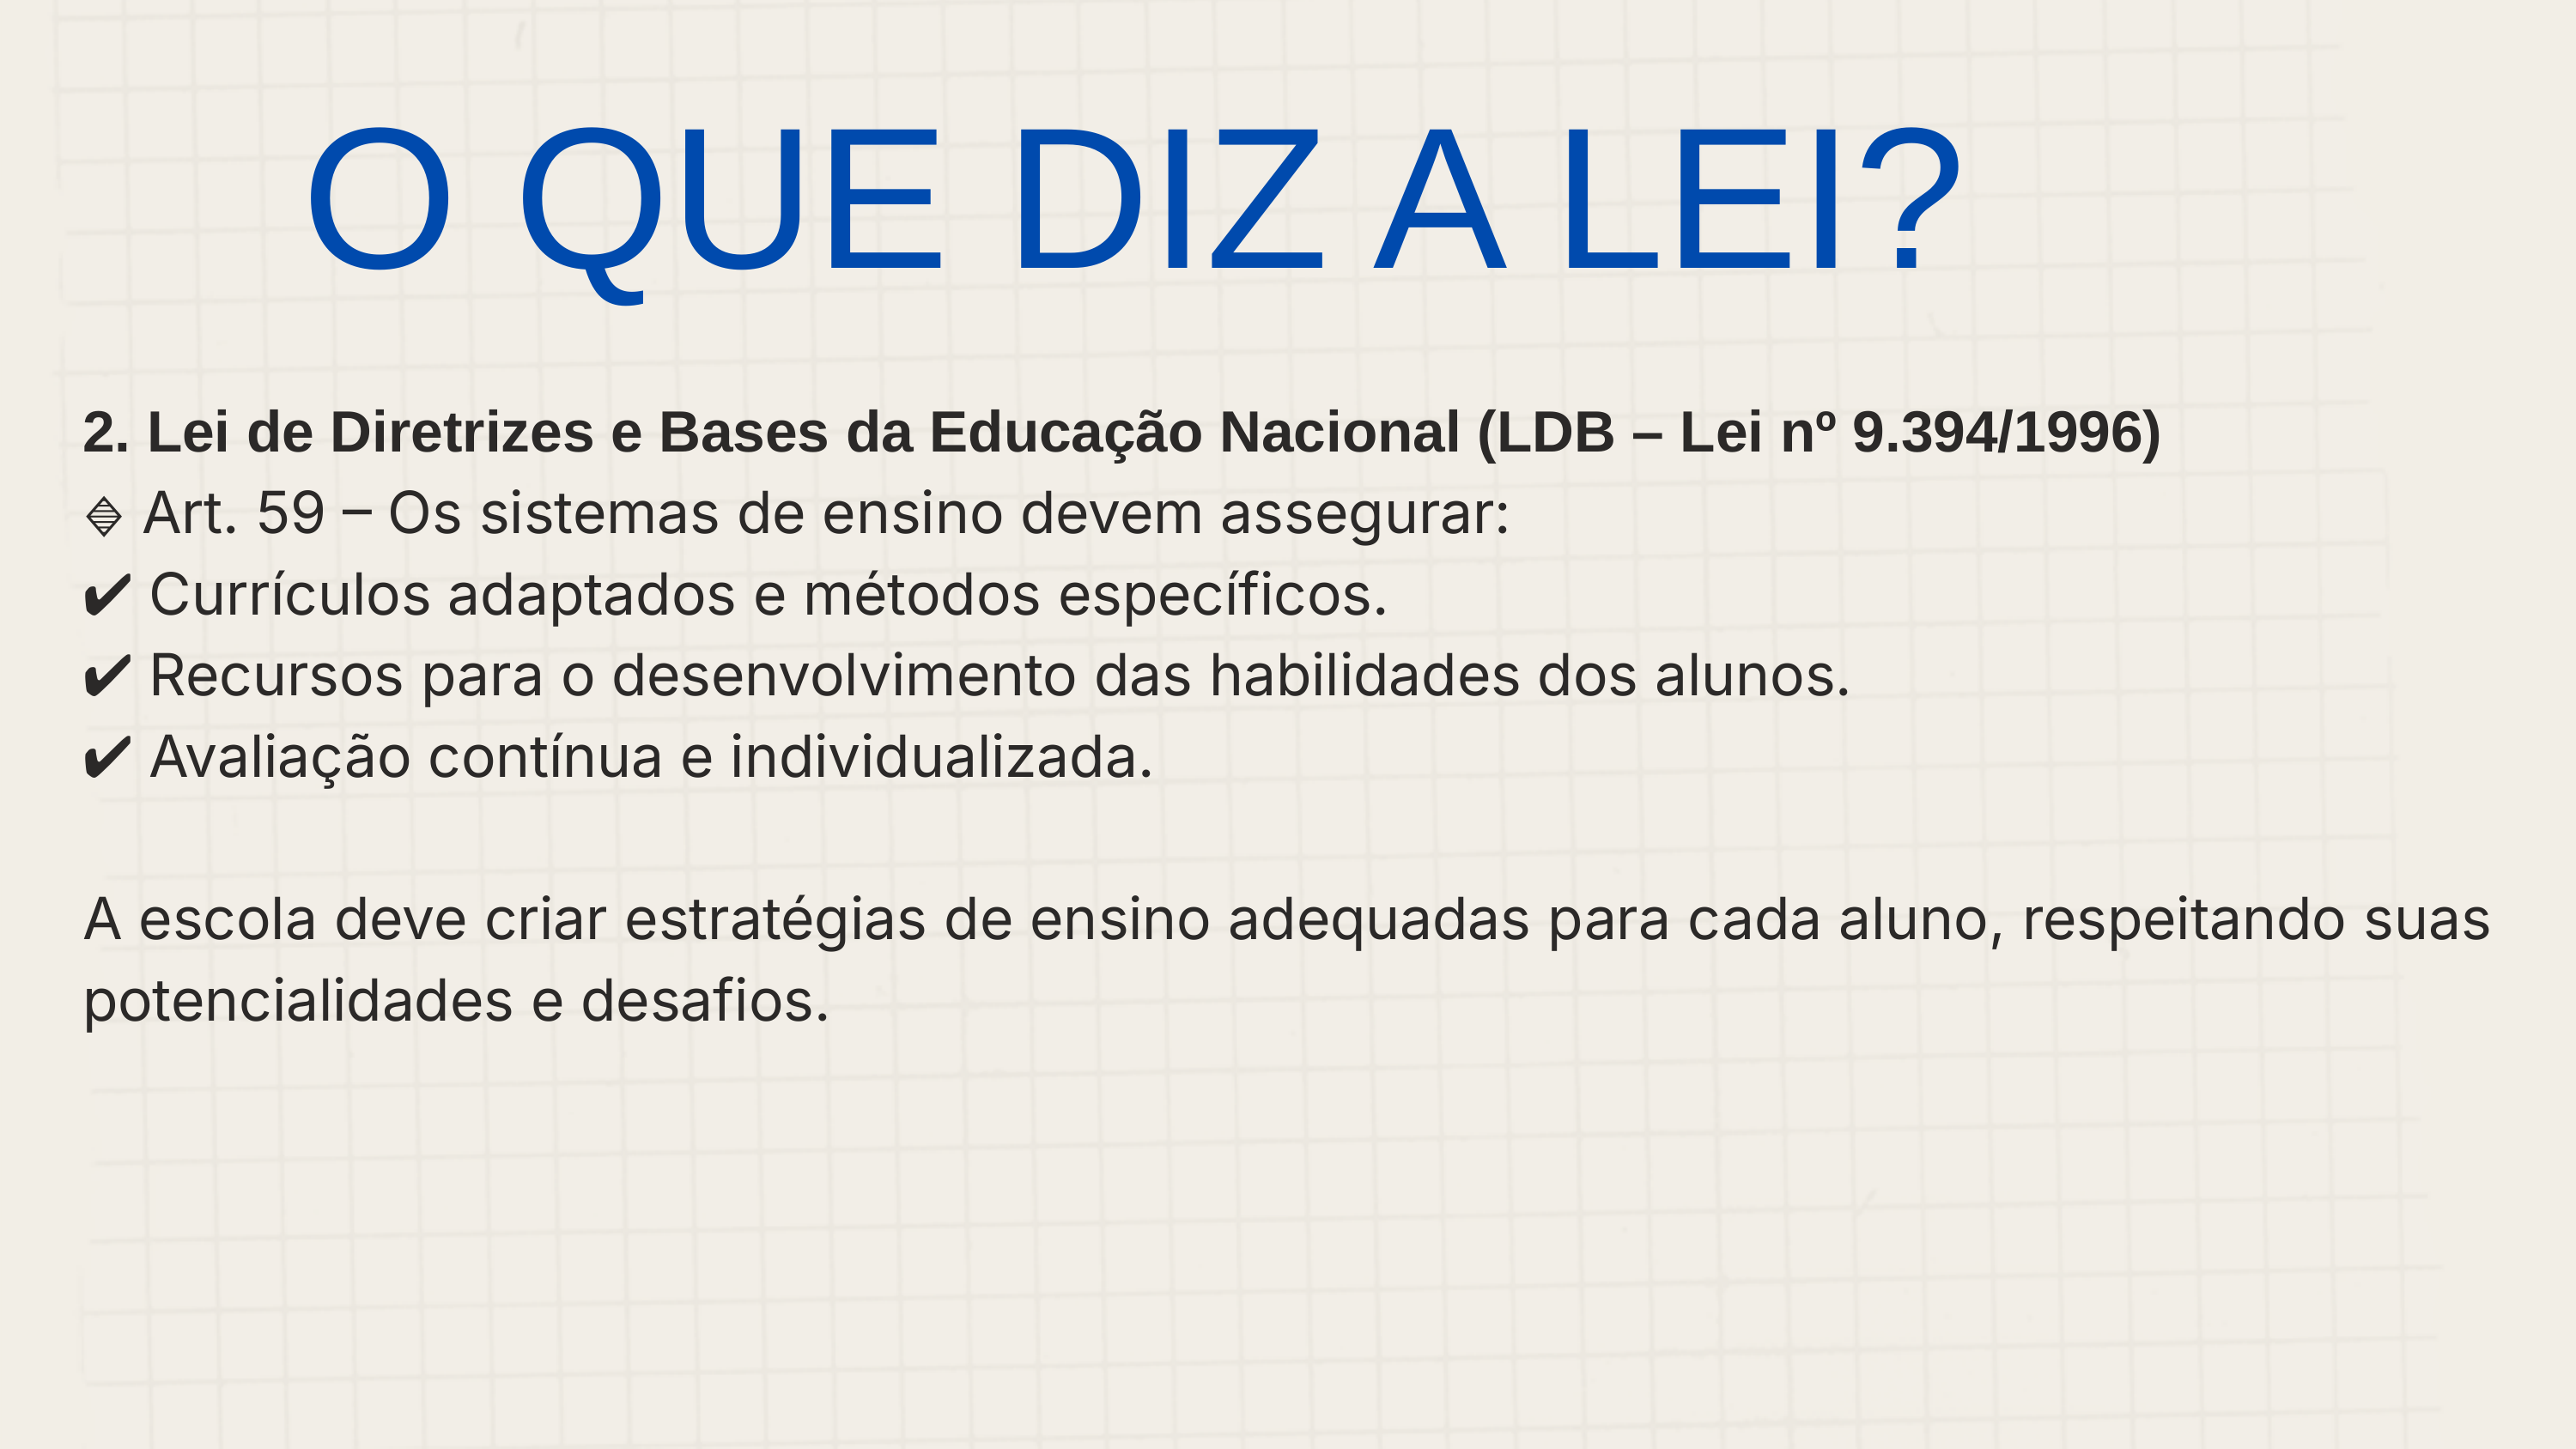

O QUE DIZ A LEI?

2. Lei de Diretrizes e Bases da Educação Nacional (LDB – Lei nº 9.394/1996)
🔹 Art. 59 – Os sistemas de ensino devem assegurar:
✔ Currículos adaptados e métodos específicos.
✔ Recursos para o desenvolvimento das habilidades dos alunos.
✔ Avaliação contínua e individualizada.

A escola deve criar estratégias de ensino adequadas para cada aluno, respeitando suas potencialidades e desafios.